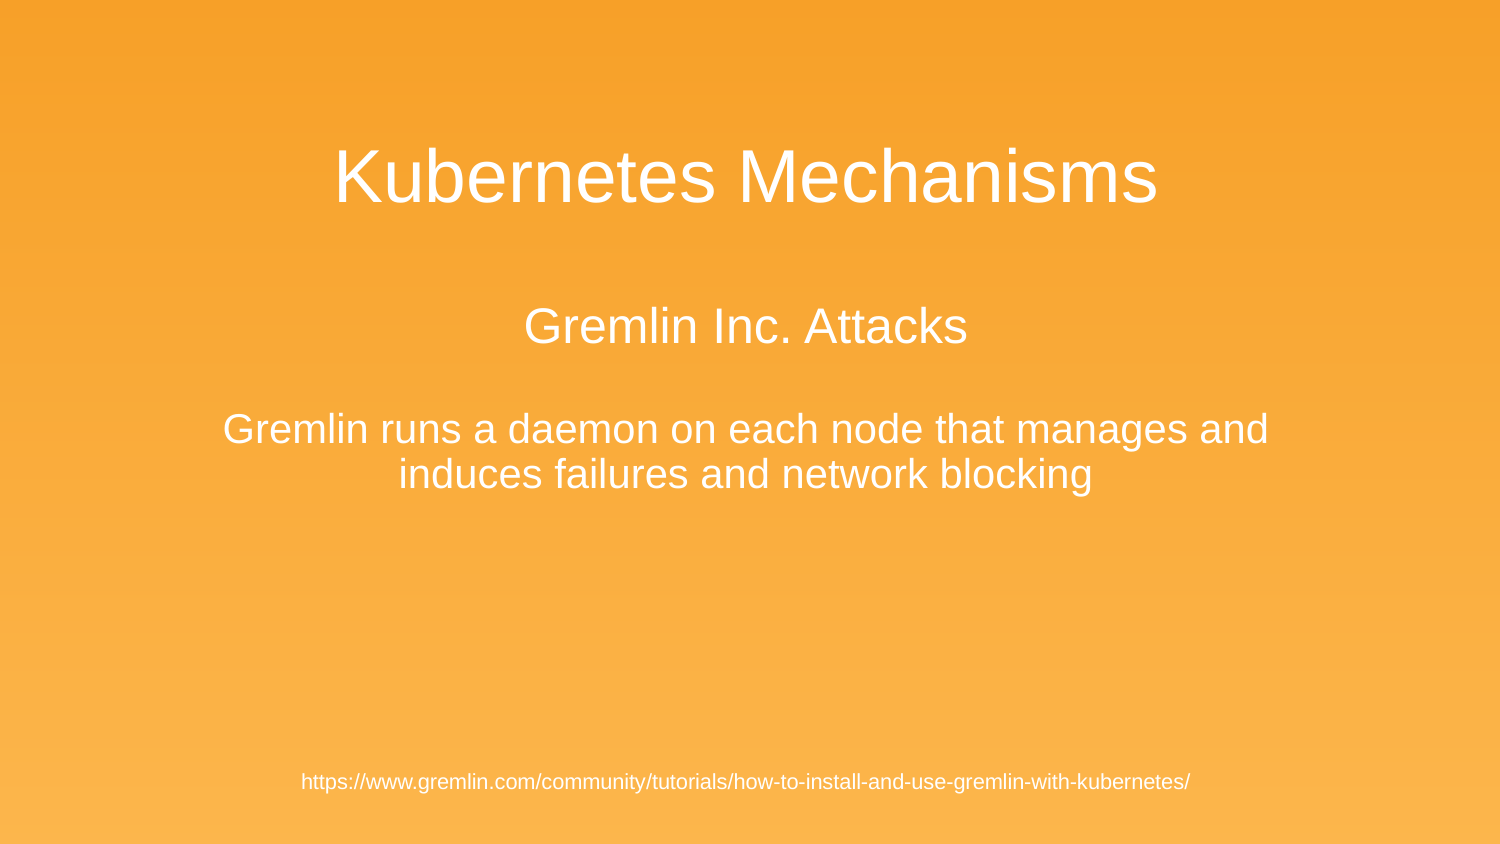

Kubernetes Mechanisms

Gremlin Inc. Attacks

Gremlin runs a daemon on each node that manages and induces failures and network blocking

https://www.gremlin.com/community/tutorials/how-to-install-and-use-gremlin-with-kubernetes/